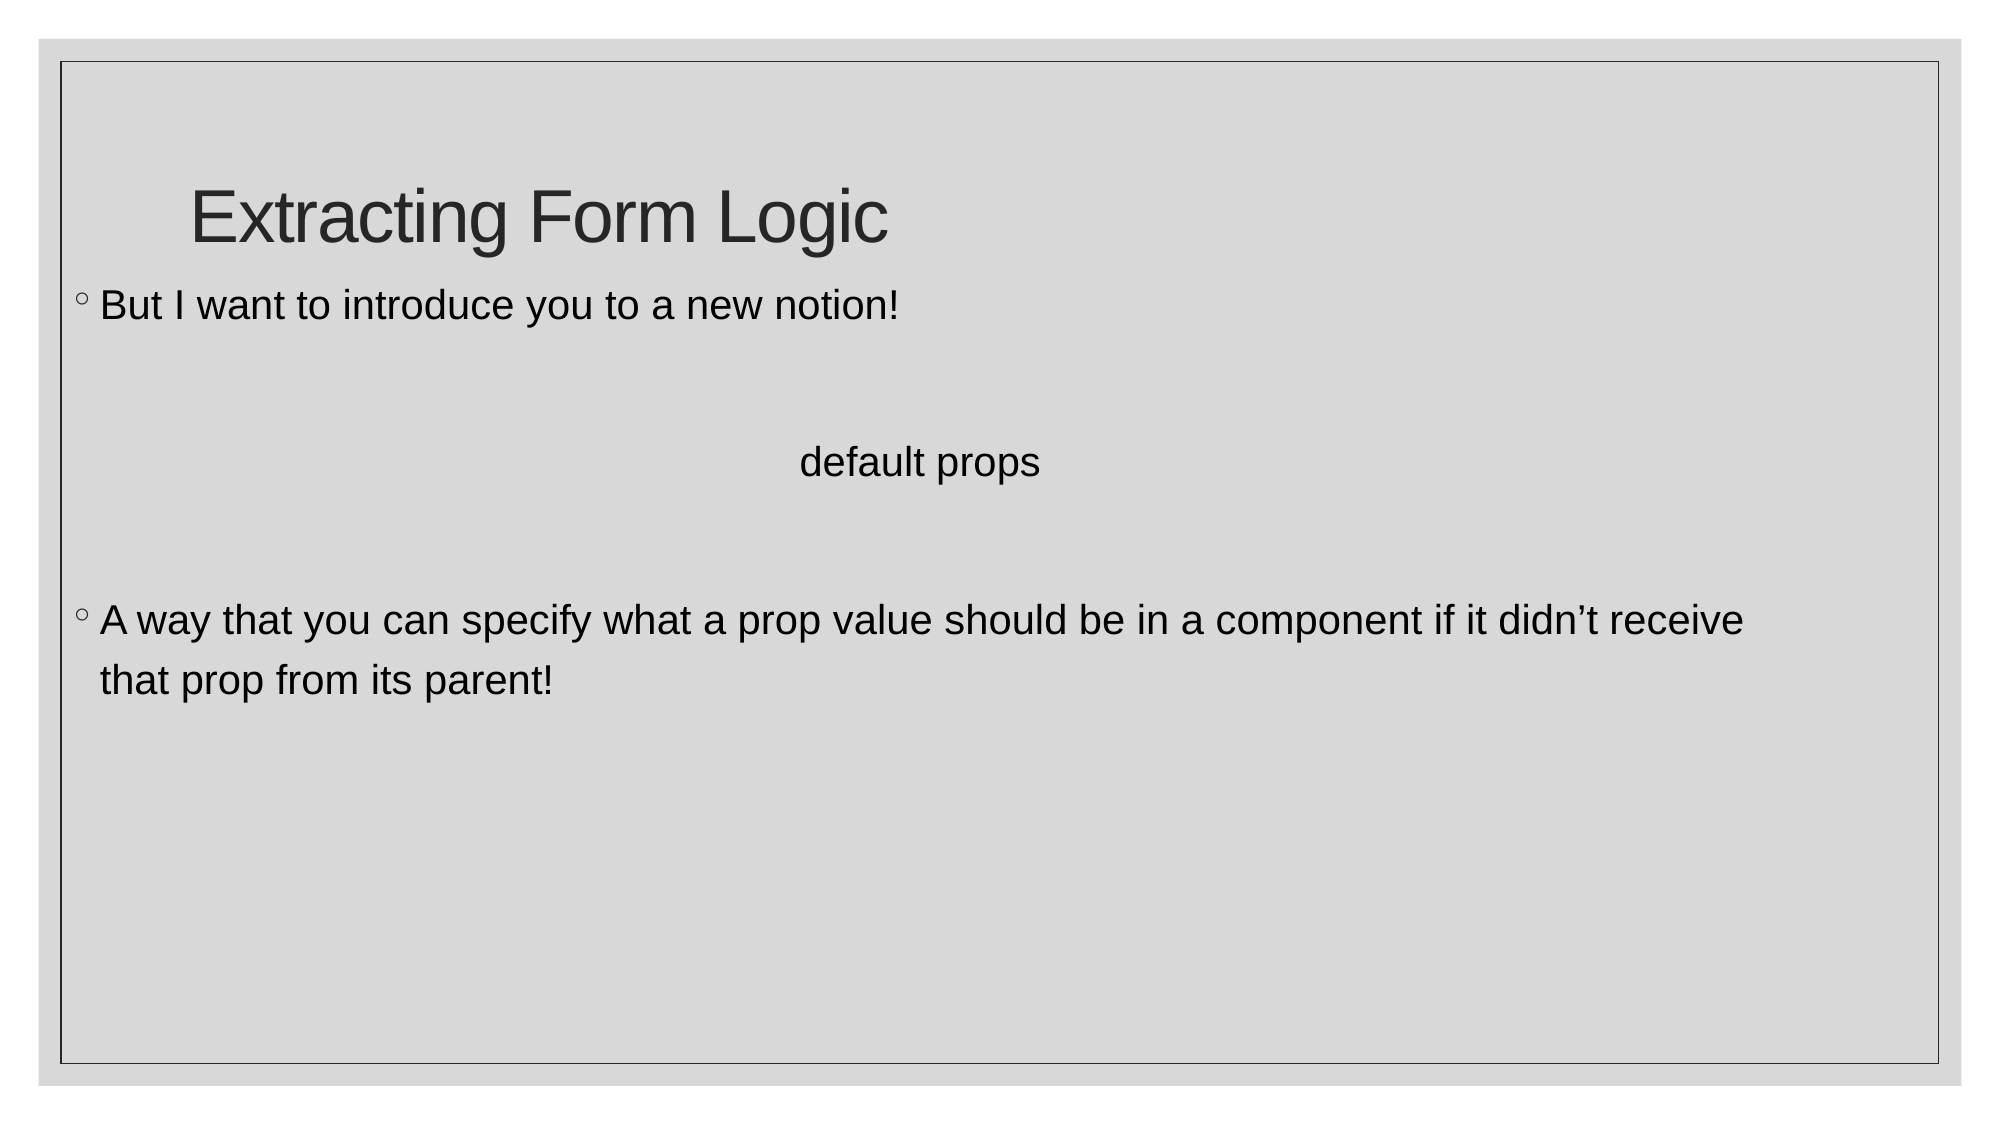

# Extracting Form Logic
But I want to introduce you to a new notion!

default props

A way that you can specify what a prop value should be in a component if it didn’t receive that prop from its parent!